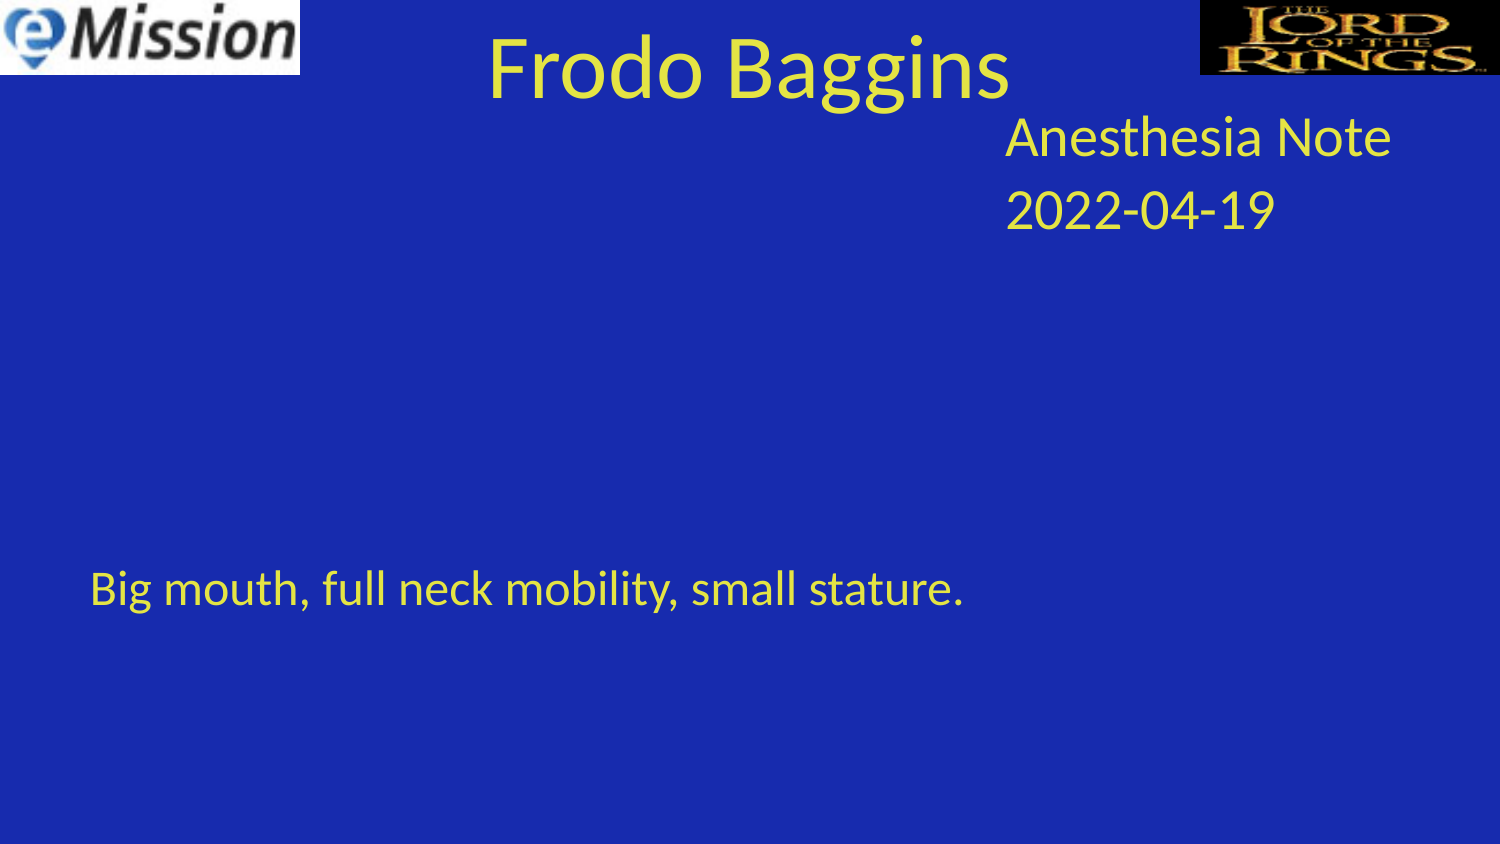

Frodo Baggins
| Anesthesia Note |
| --- |
| 2022-04-19 |
Big mouth, full neck mobility, small stature.